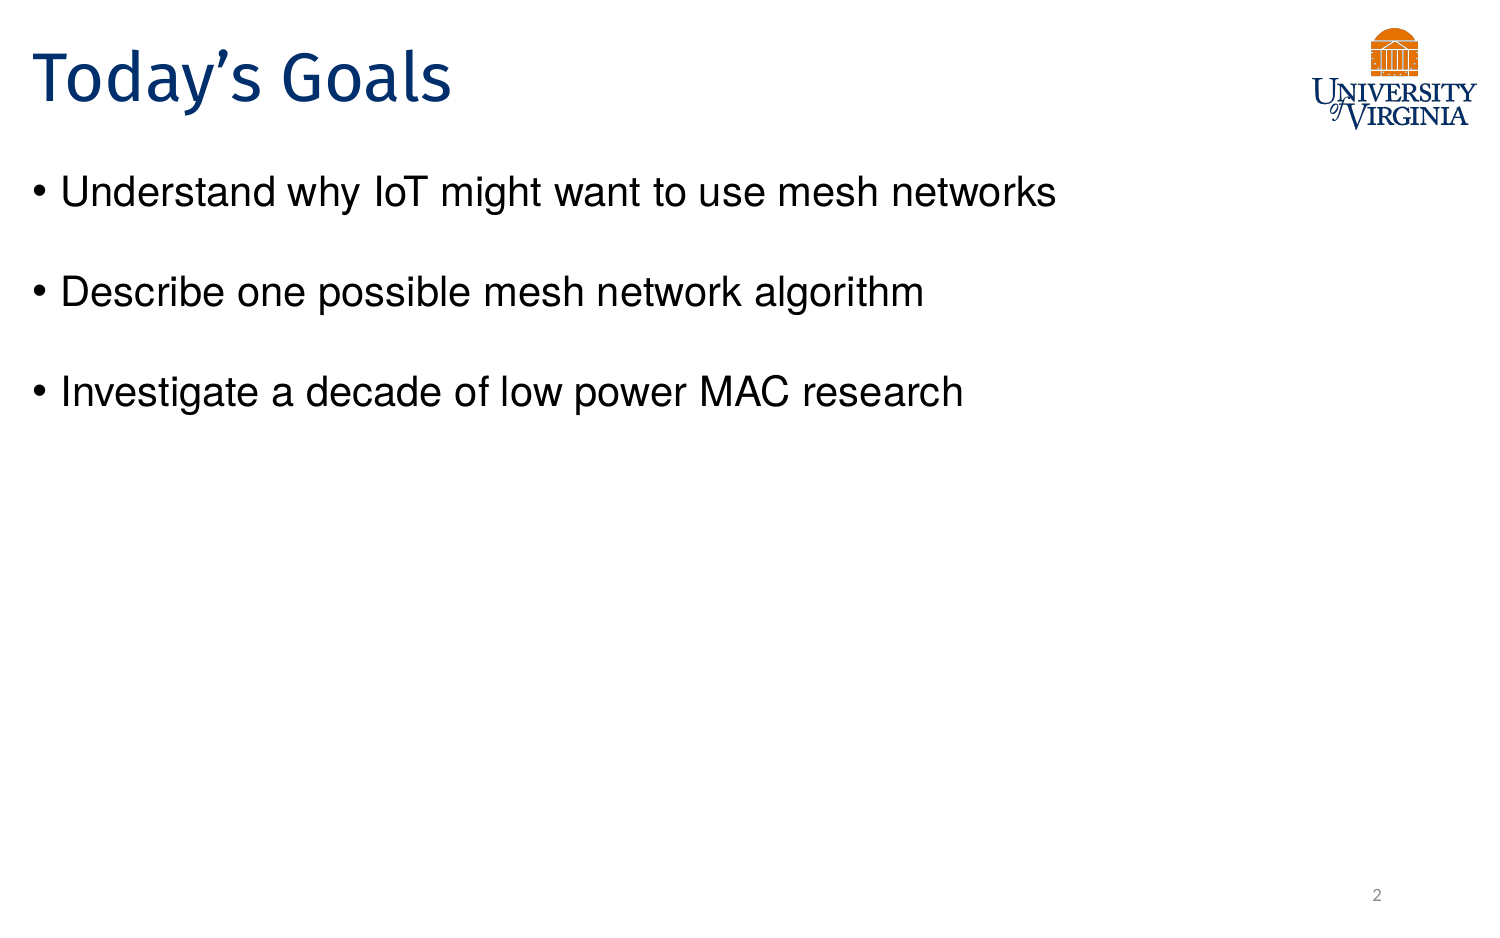

# Today’s Goals
Understand why IoT might want to use mesh networks

Describe one possible mesh network algorithm

Investigate a decade of low power MAC research

2